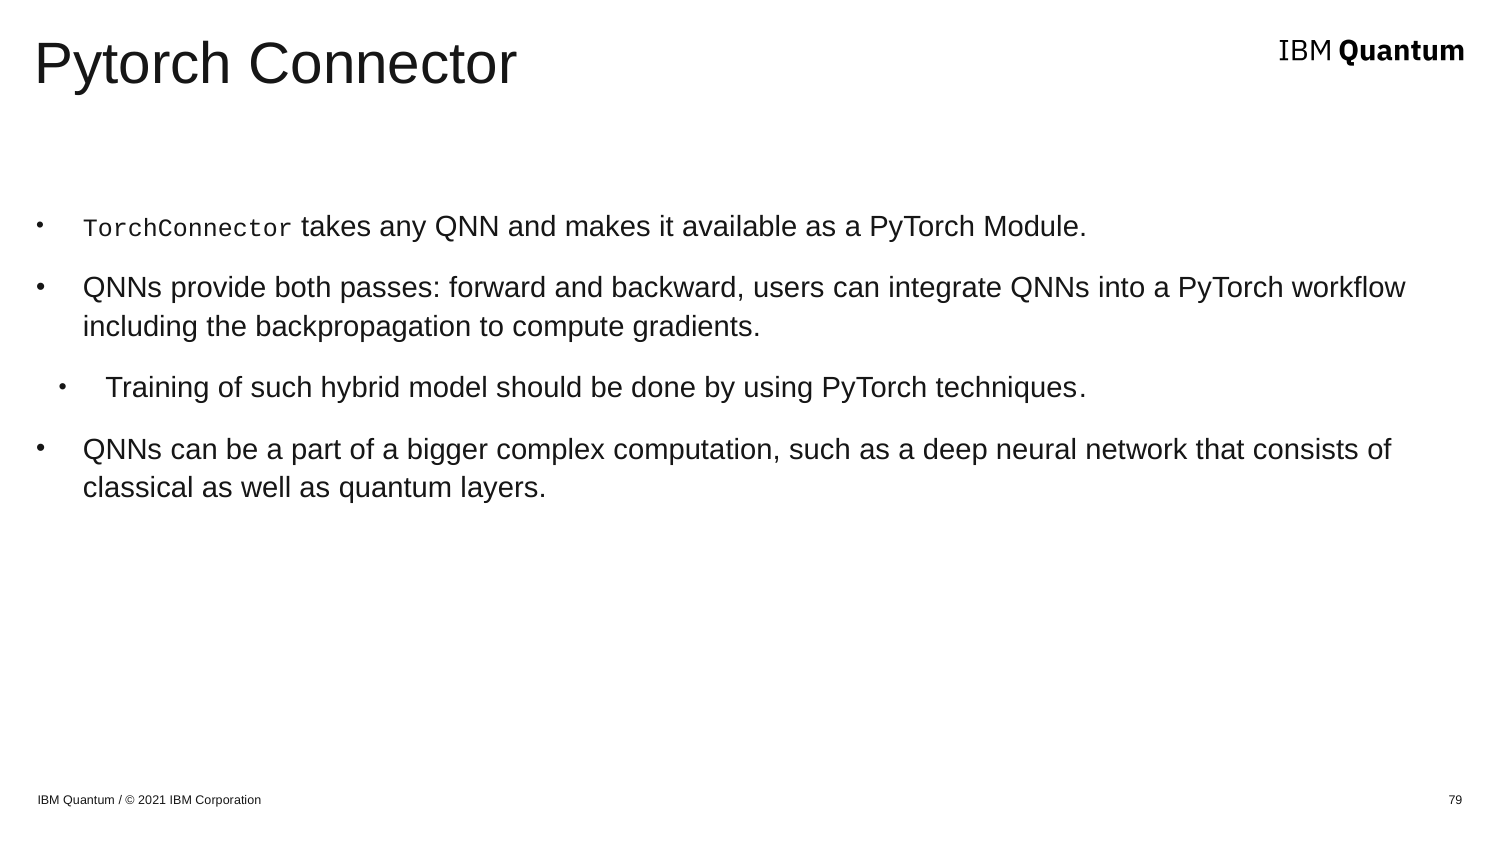

# Pytorch Connector
TorchConnector takes any QNN and makes it available as a PyTorch Module.
QNNs provide both passes: forward and backward, users can integrate QNNs into a PyTorch workflow including the backpropagation to compute gradients.
Training of such hybrid model should be done by using PyTorch techniques.
QNNs can be a part of a bigger complex computation, such as a deep neural network that consists of classical as well as quantum layers.
IBM Quantum / © 2021 IBM Corporation
79